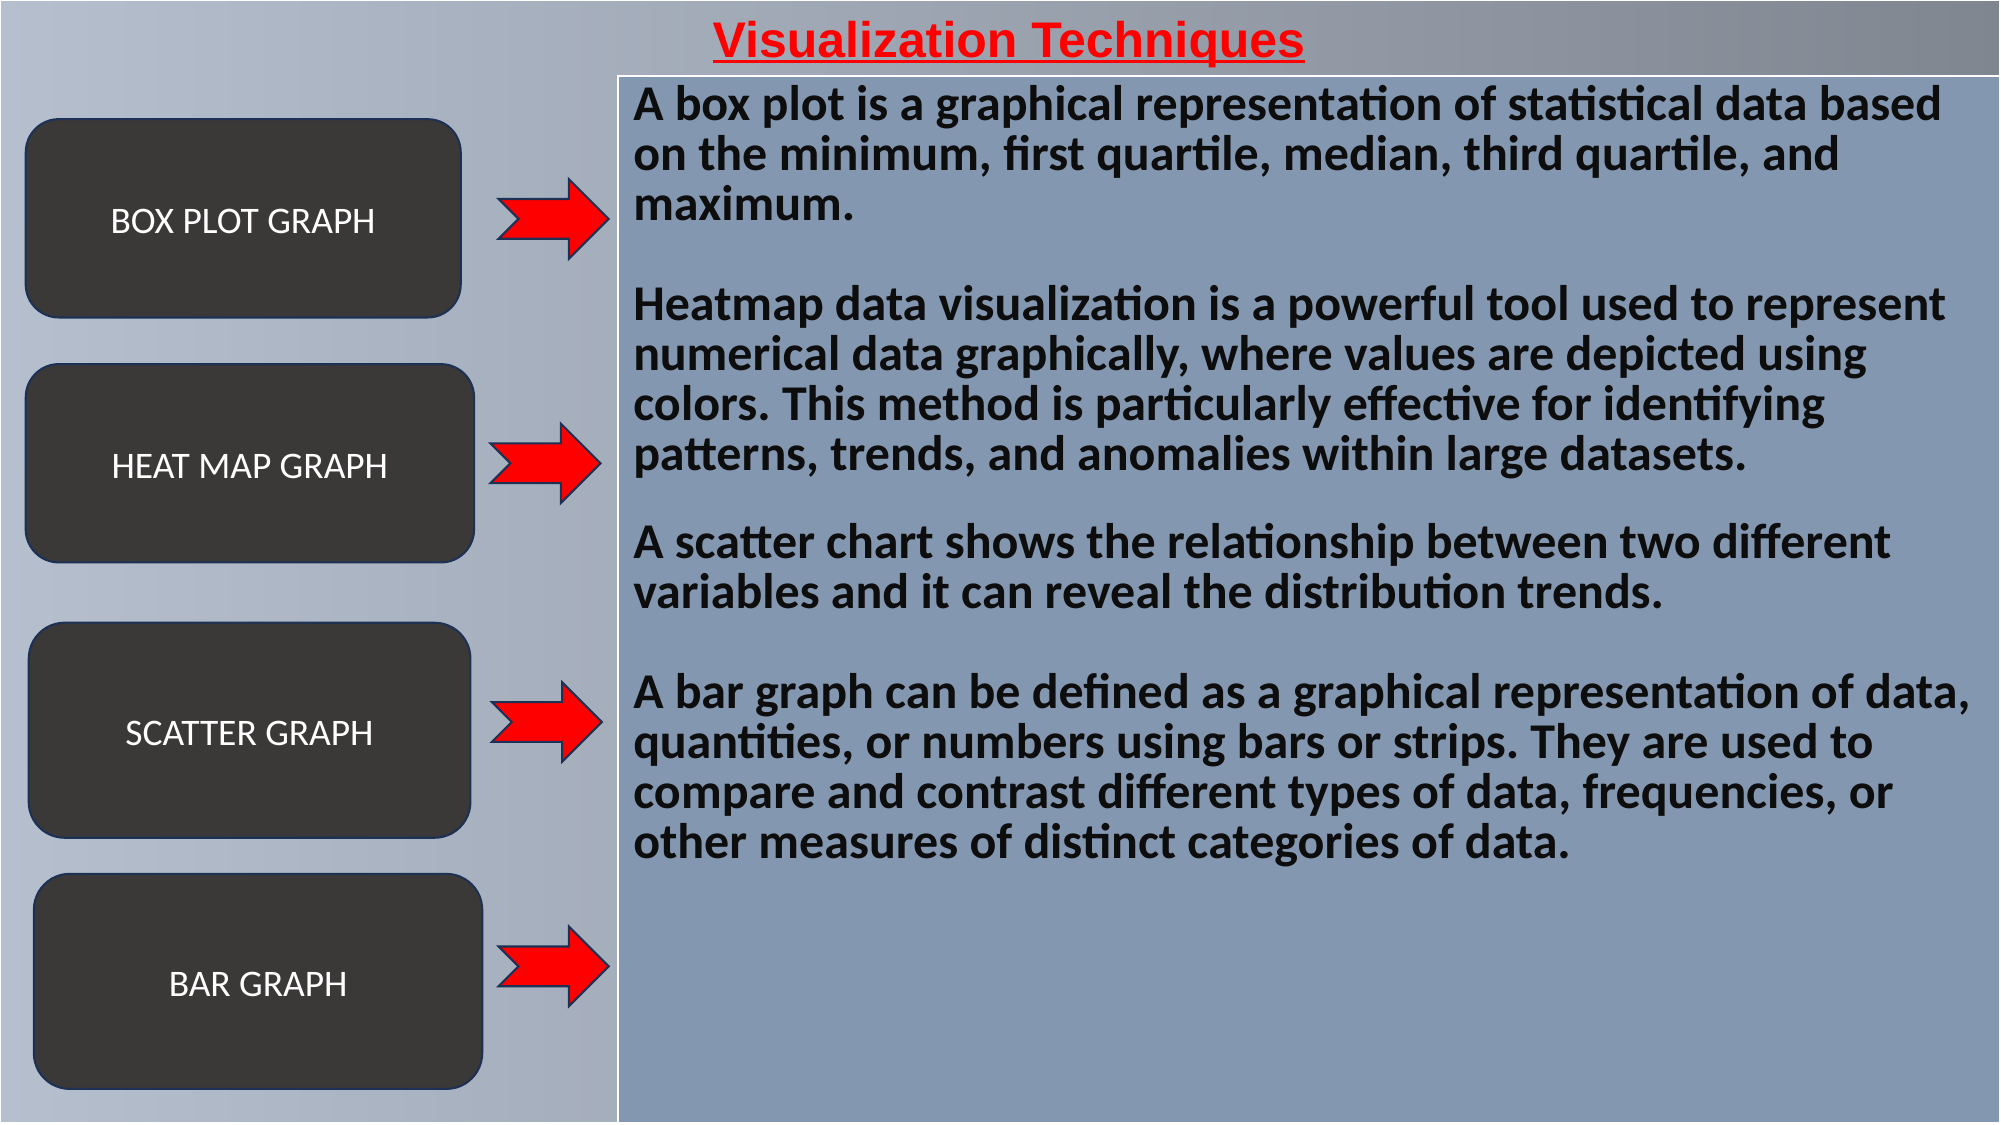

|  |
| --- |
Visualization Techniques
| A box plot is a graphical representation of statistical data based on the minimum, first quartile, median, third quartile, and maximum. Heatmap data visualization is a powerful tool used to represent numerical data graphically, where values are depicted using colors. This method is particularly effective for identifying patterns, trends, and anomalies within large datasets. A scatter chart shows the relationship between two different variables and it can reveal the distribution trends. A bar graph can be defined as a graphical representation of data, quantities, or numbers using bars or strips. They are used to compare and contrast different types of data, frequencies, or other measures of distinct categories of data. |
| --- |
BOX PLOT GRAPH

HEAT MAP GRAPH

SCATTER GRAPH

BAR GRAPH